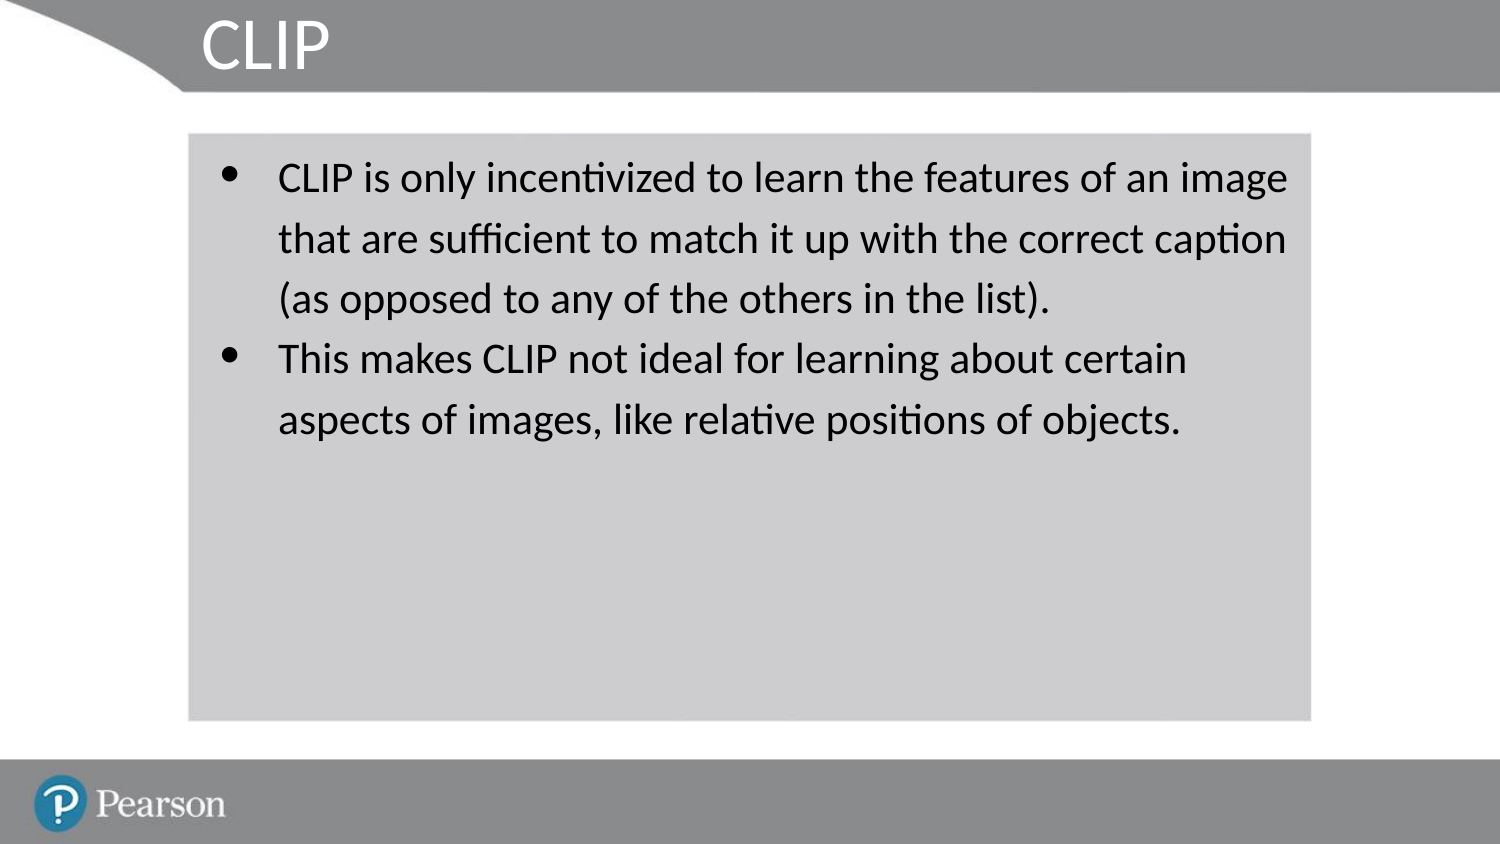

# CLIP
CLIP is only incentivized to learn the features of an image that are sufficient to match it up with the correct caption (as opposed to any of the others in the list).
This makes CLIP not ideal for learning about certain aspects of images, like relative positions of objects.